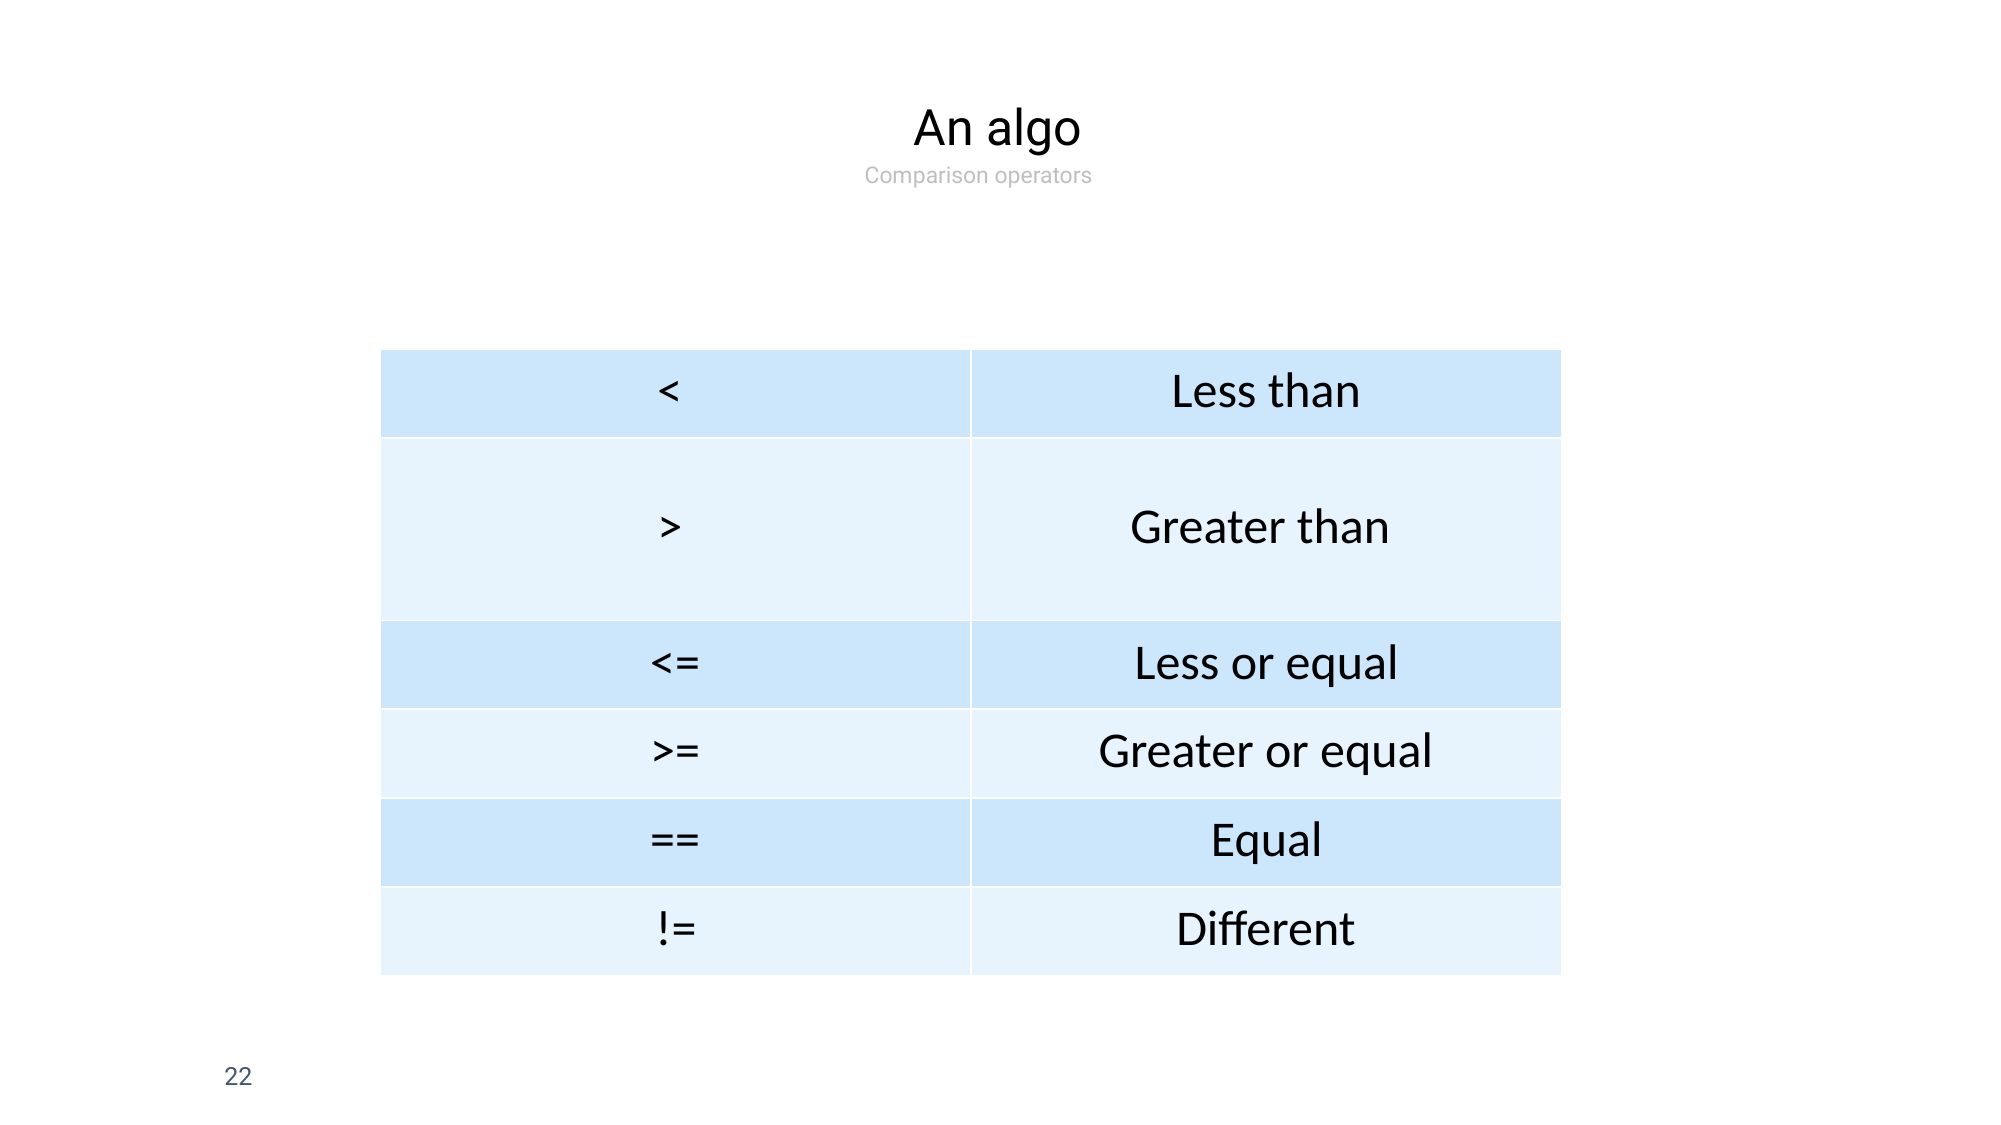

An algo
Comparison operators
| < | Less than |
| --- | --- |
| > | Greater than |
| <= | Less or equal |
| >= | Greater or equal |
| == | Equal |
| != | Different |

22